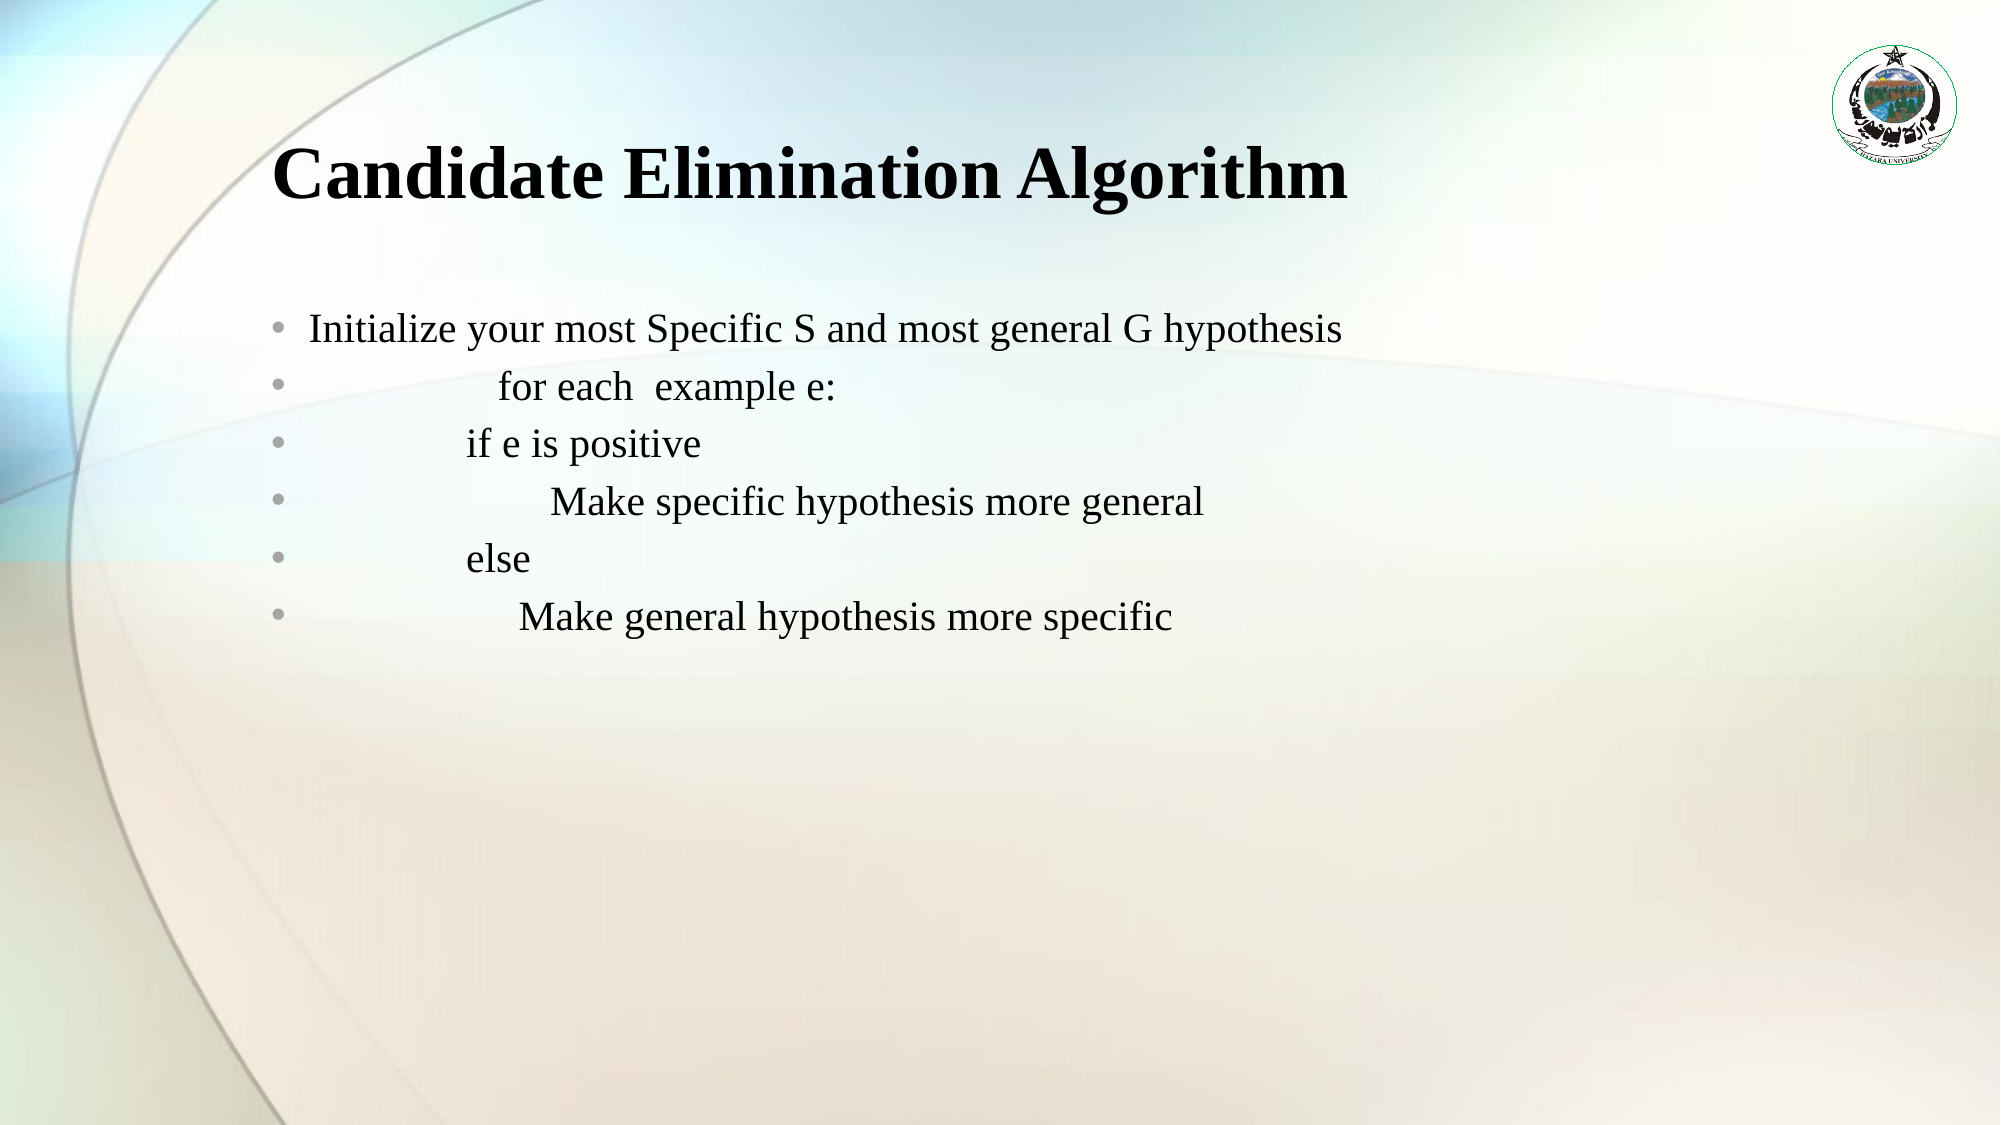

# Candidate Elimination Algorithm
Initialize your most Specific S and most general G hypothesis
                  for each  example e:
               if e is positive
                       Make specific hypothesis more general
               else
                    Make general hypothesis more specific